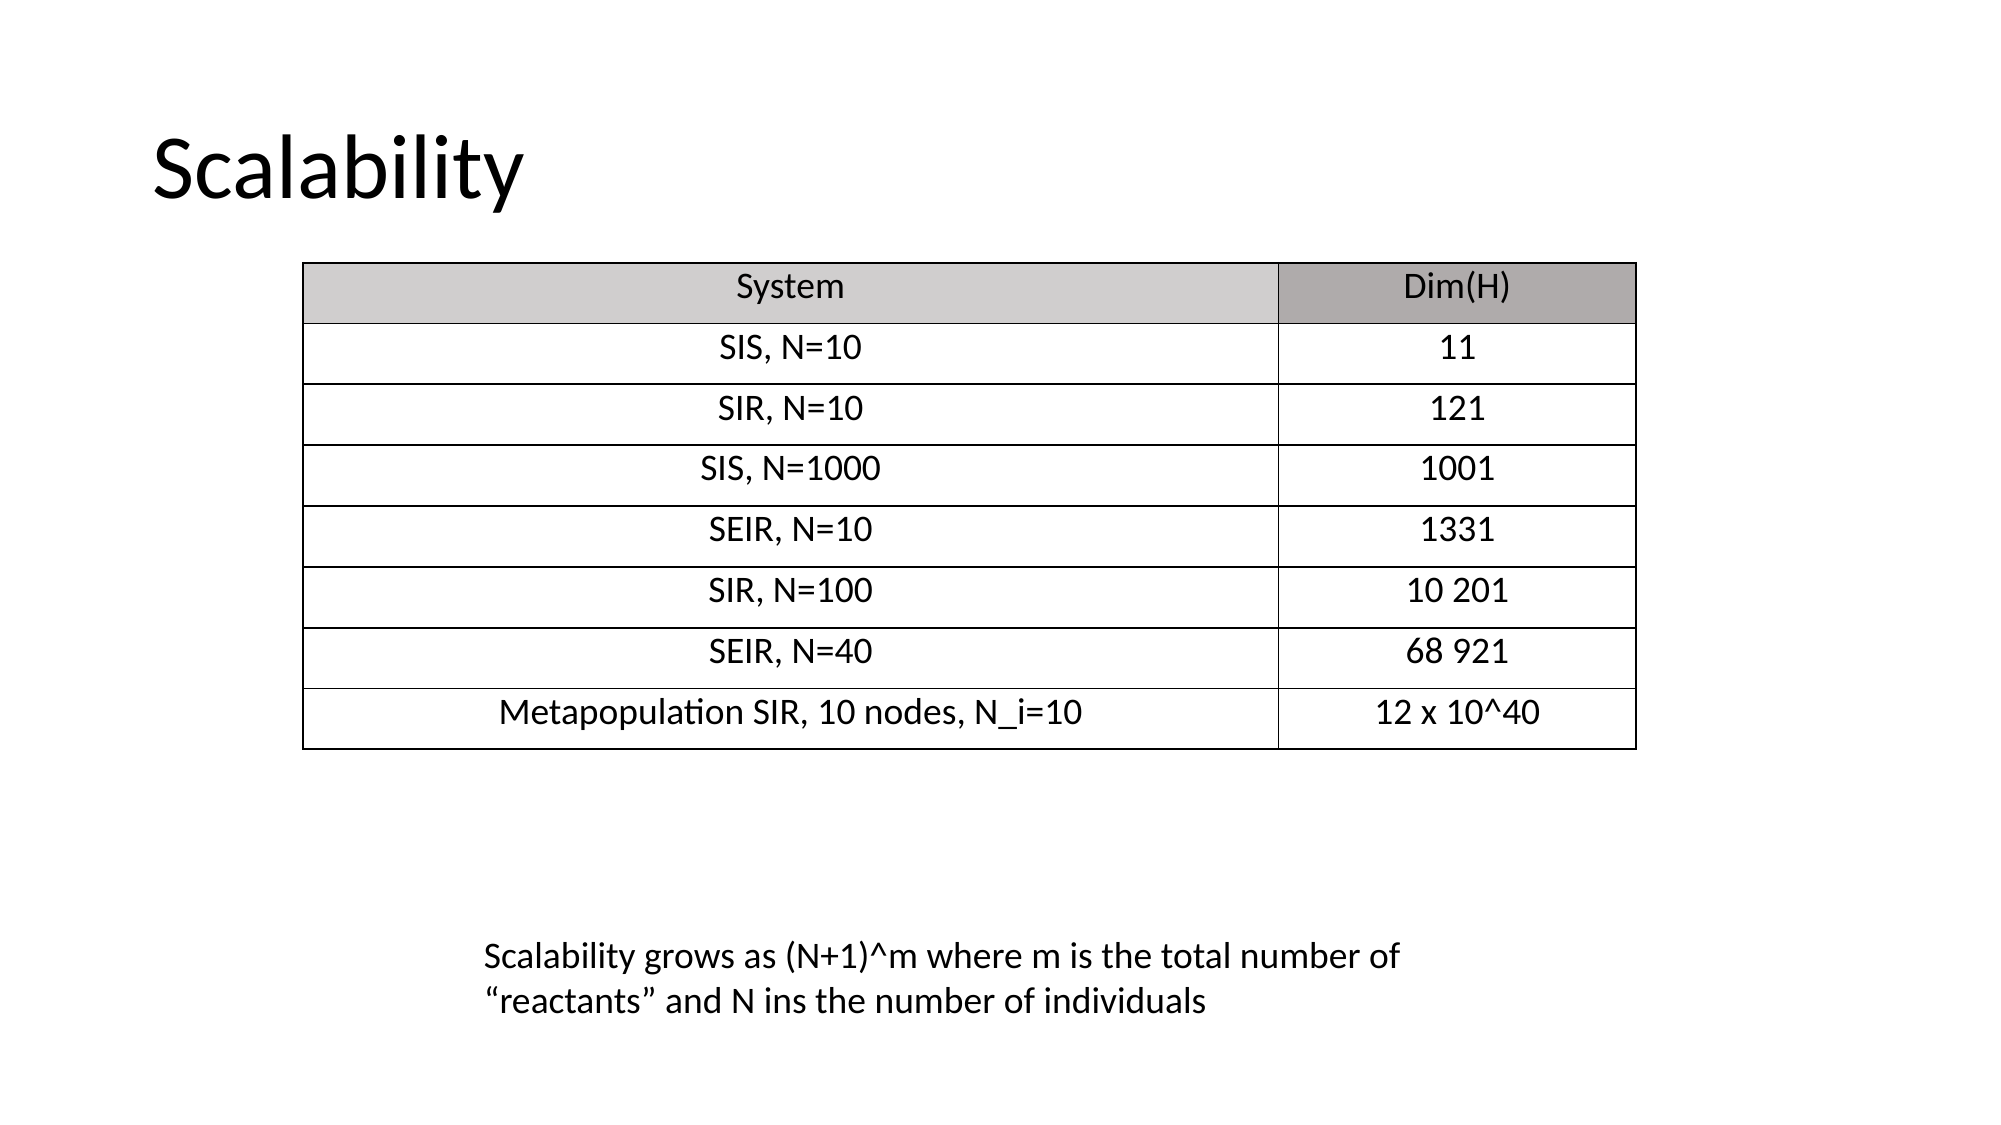

# Scalability
| System | Dim(H) |
| --- | --- |
| SIS, N=10 | 11 |
| SIR, N=10 | 121 |
| SIS, N=1000 | 1001 |
| SEIR, N=10 | 1331 |
| SIR, N=100 | 10 201 |
| SEIR, N=40 | 68 921 |
| Metapopulation SIR, 10 nodes, N\_i=10 | 12 x 10^40 |
Scalability grows as (N+1)^m where m is the total number of “reactants” and N ins the number of individuals